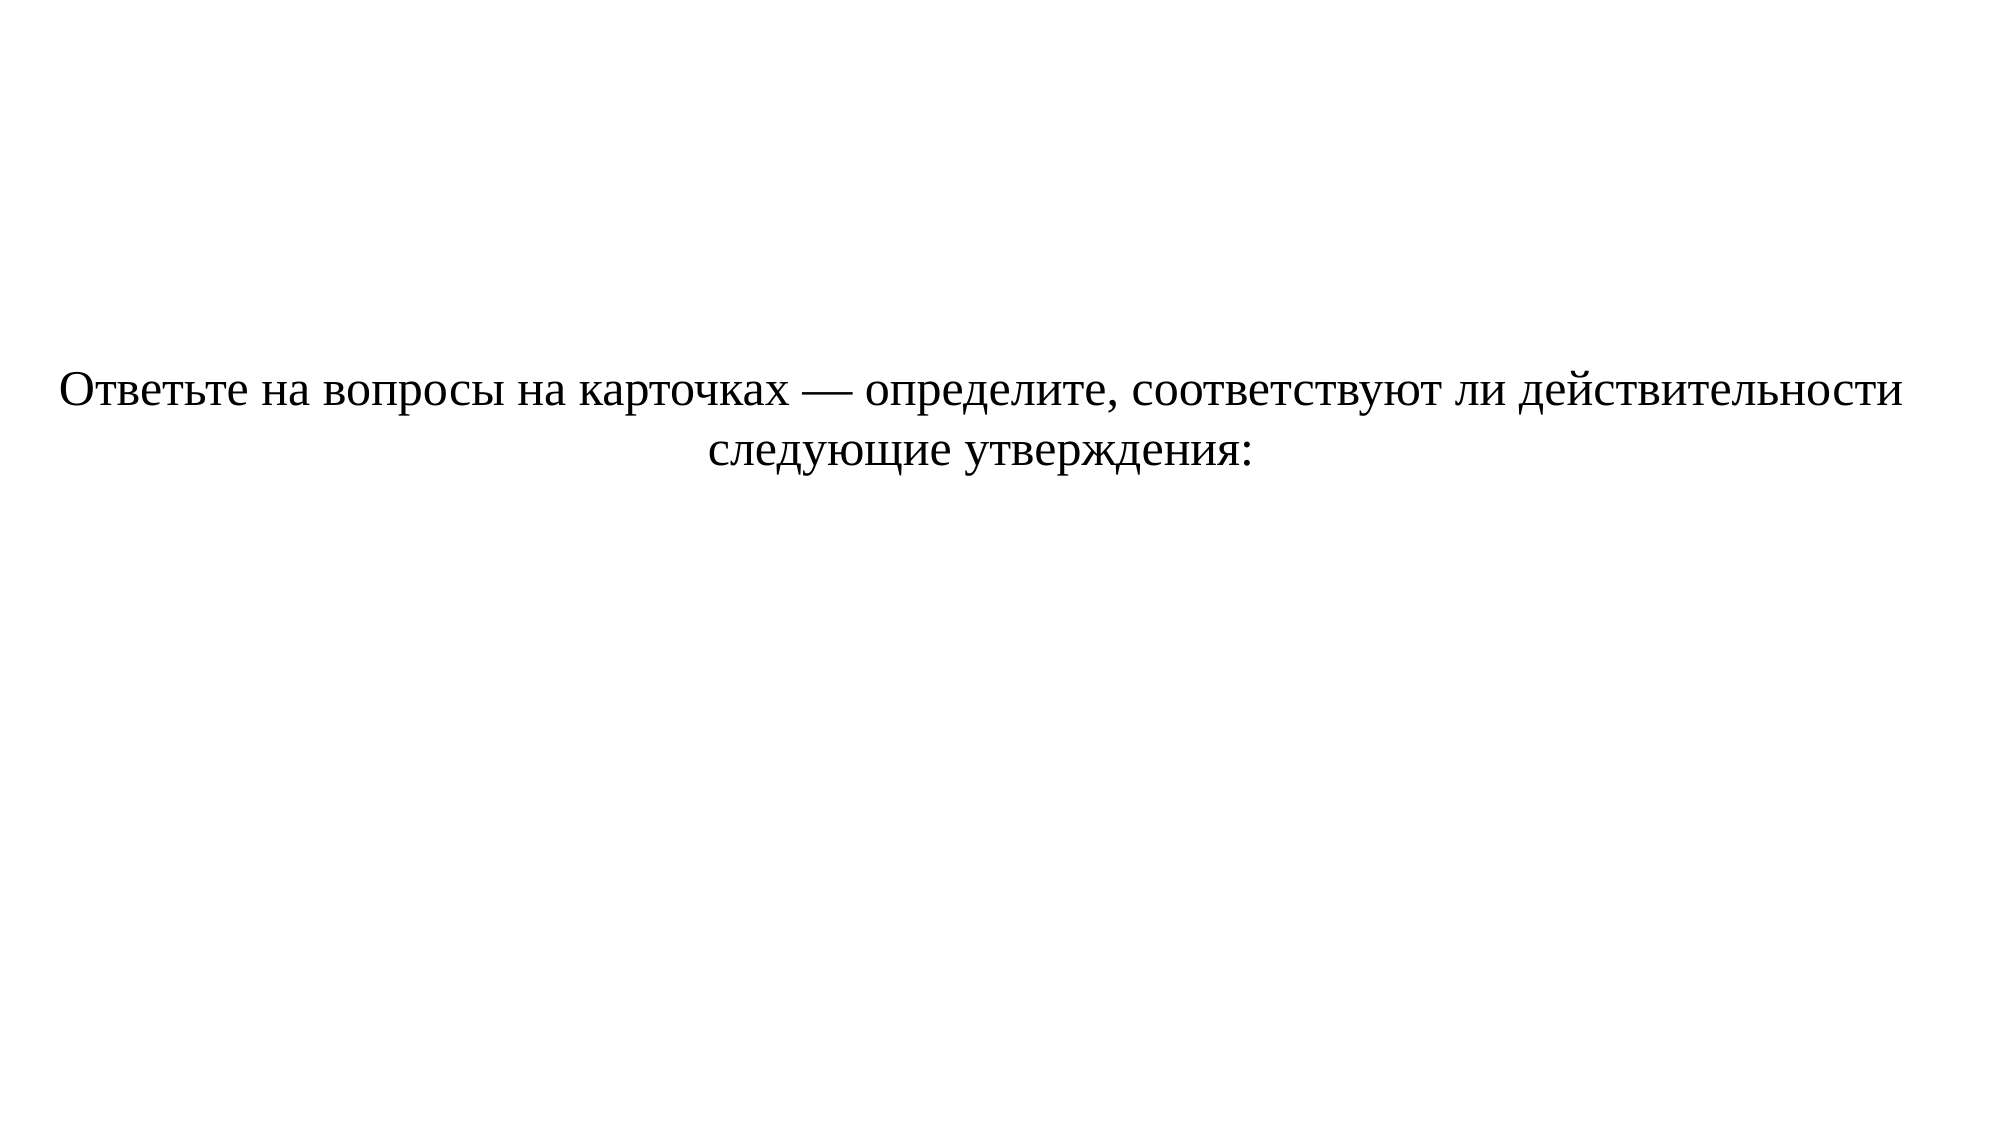

Ответьте на вопросы на карточках — определите, соответствуют ли действительности следующие утверждения: